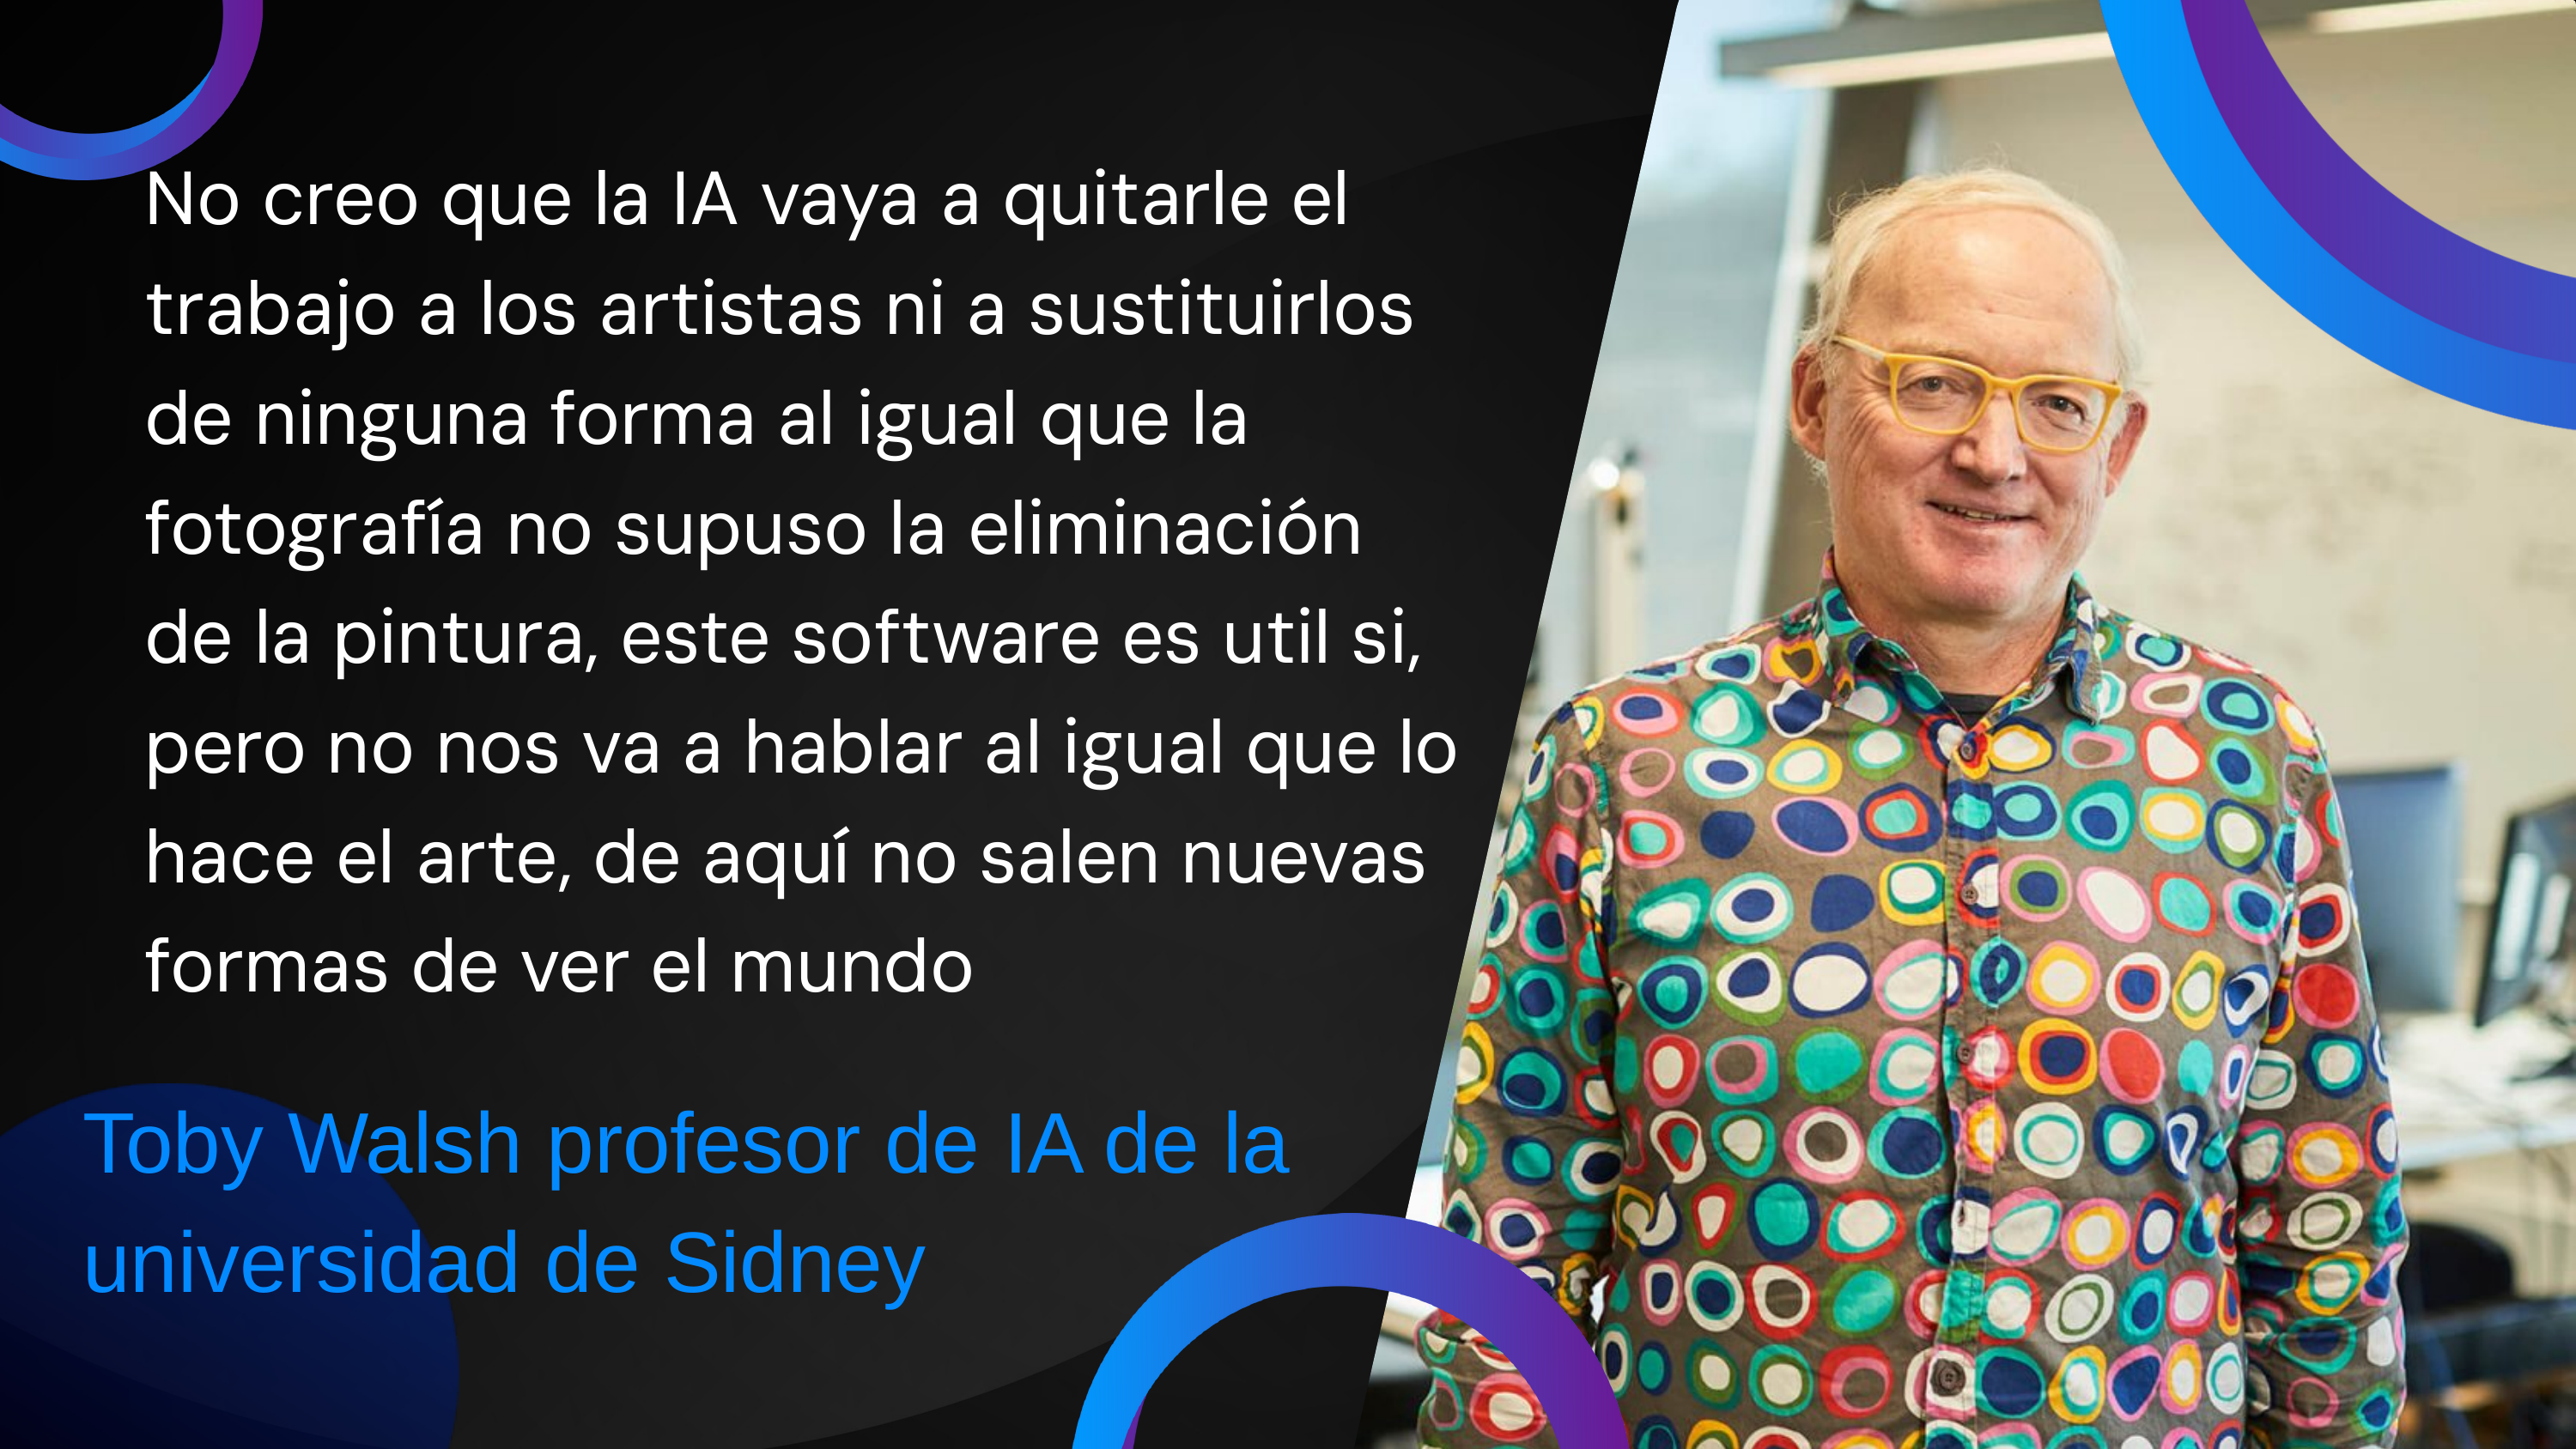

No creo que la IA vaya a quitarle el trabajo a los artistas ni a sustituirlos de ninguna forma al igual que la fotografía no supuso la eliminación de la pintura, este software es util si, pero no nos va a hablar al igual que lo hace el arte, de aquí no salen nuevas formas de ver el mundo
Toby Walsh profesor de IA de la universidad de Sidney